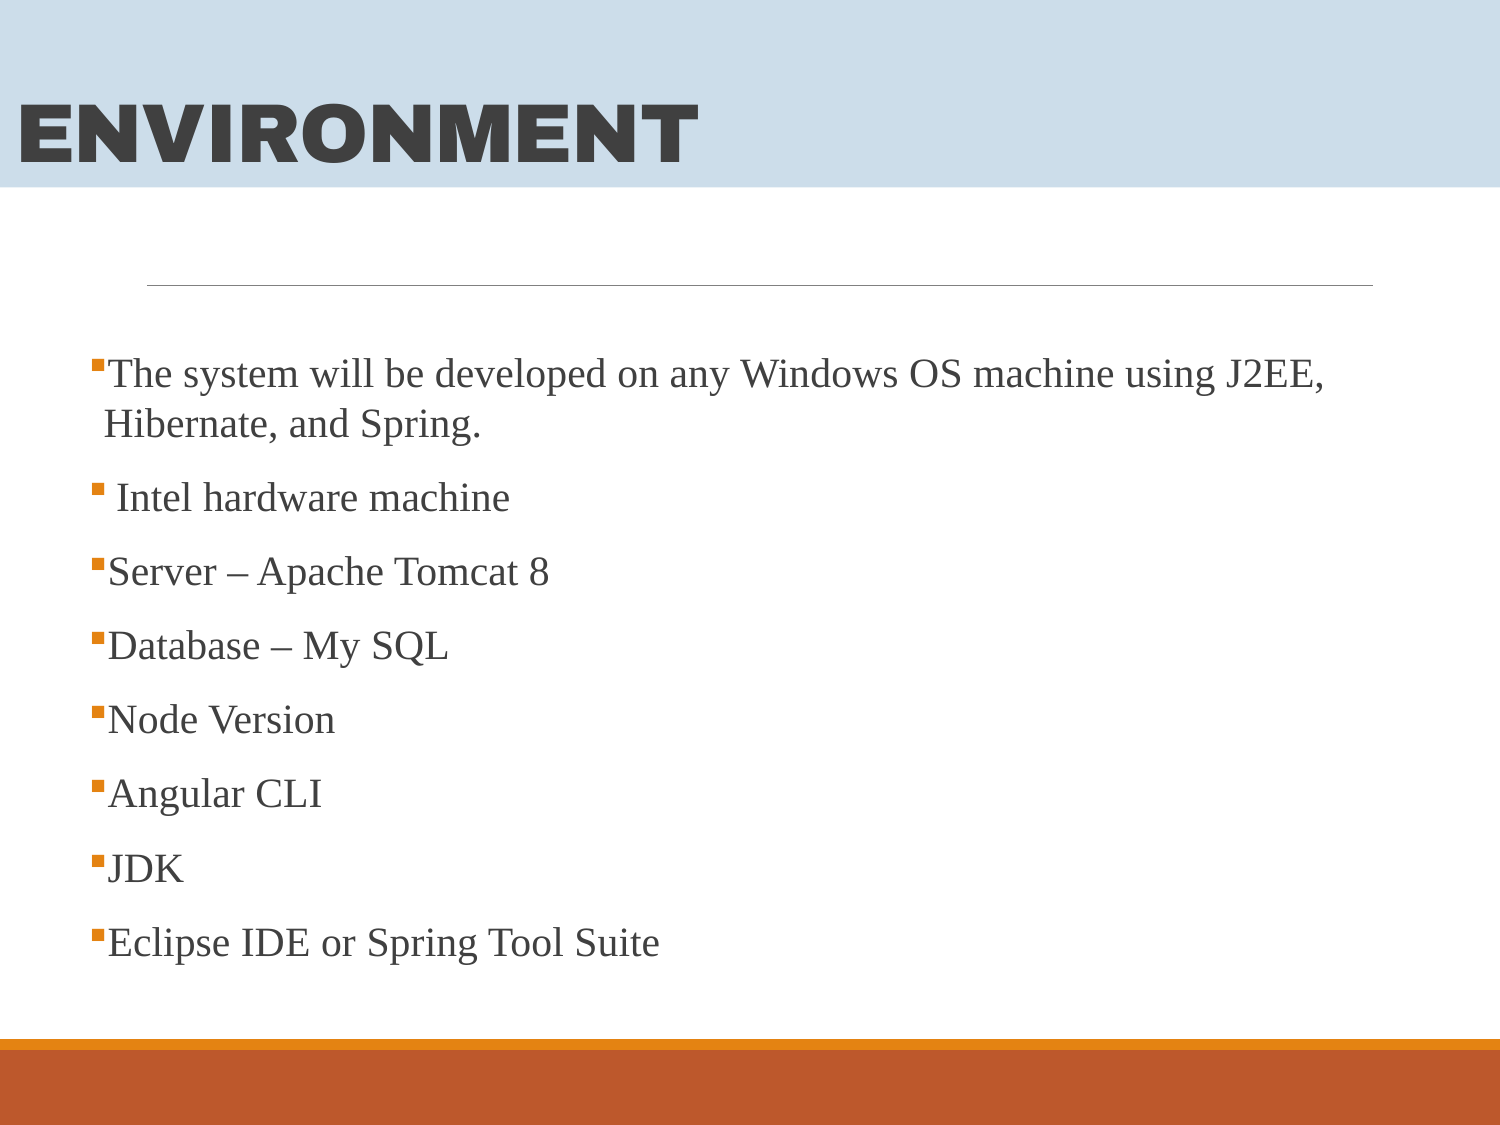

# ENVIRONMENT
The system will be developed on any Windows OS machine using J2EE, Hibernate, and Spring.
 Intel hardware machine
Server – Apache Tomcat 8
Database – My SQL
Node Version
Angular CLI
JDK
Eclipse IDE or Spring Tool Suite